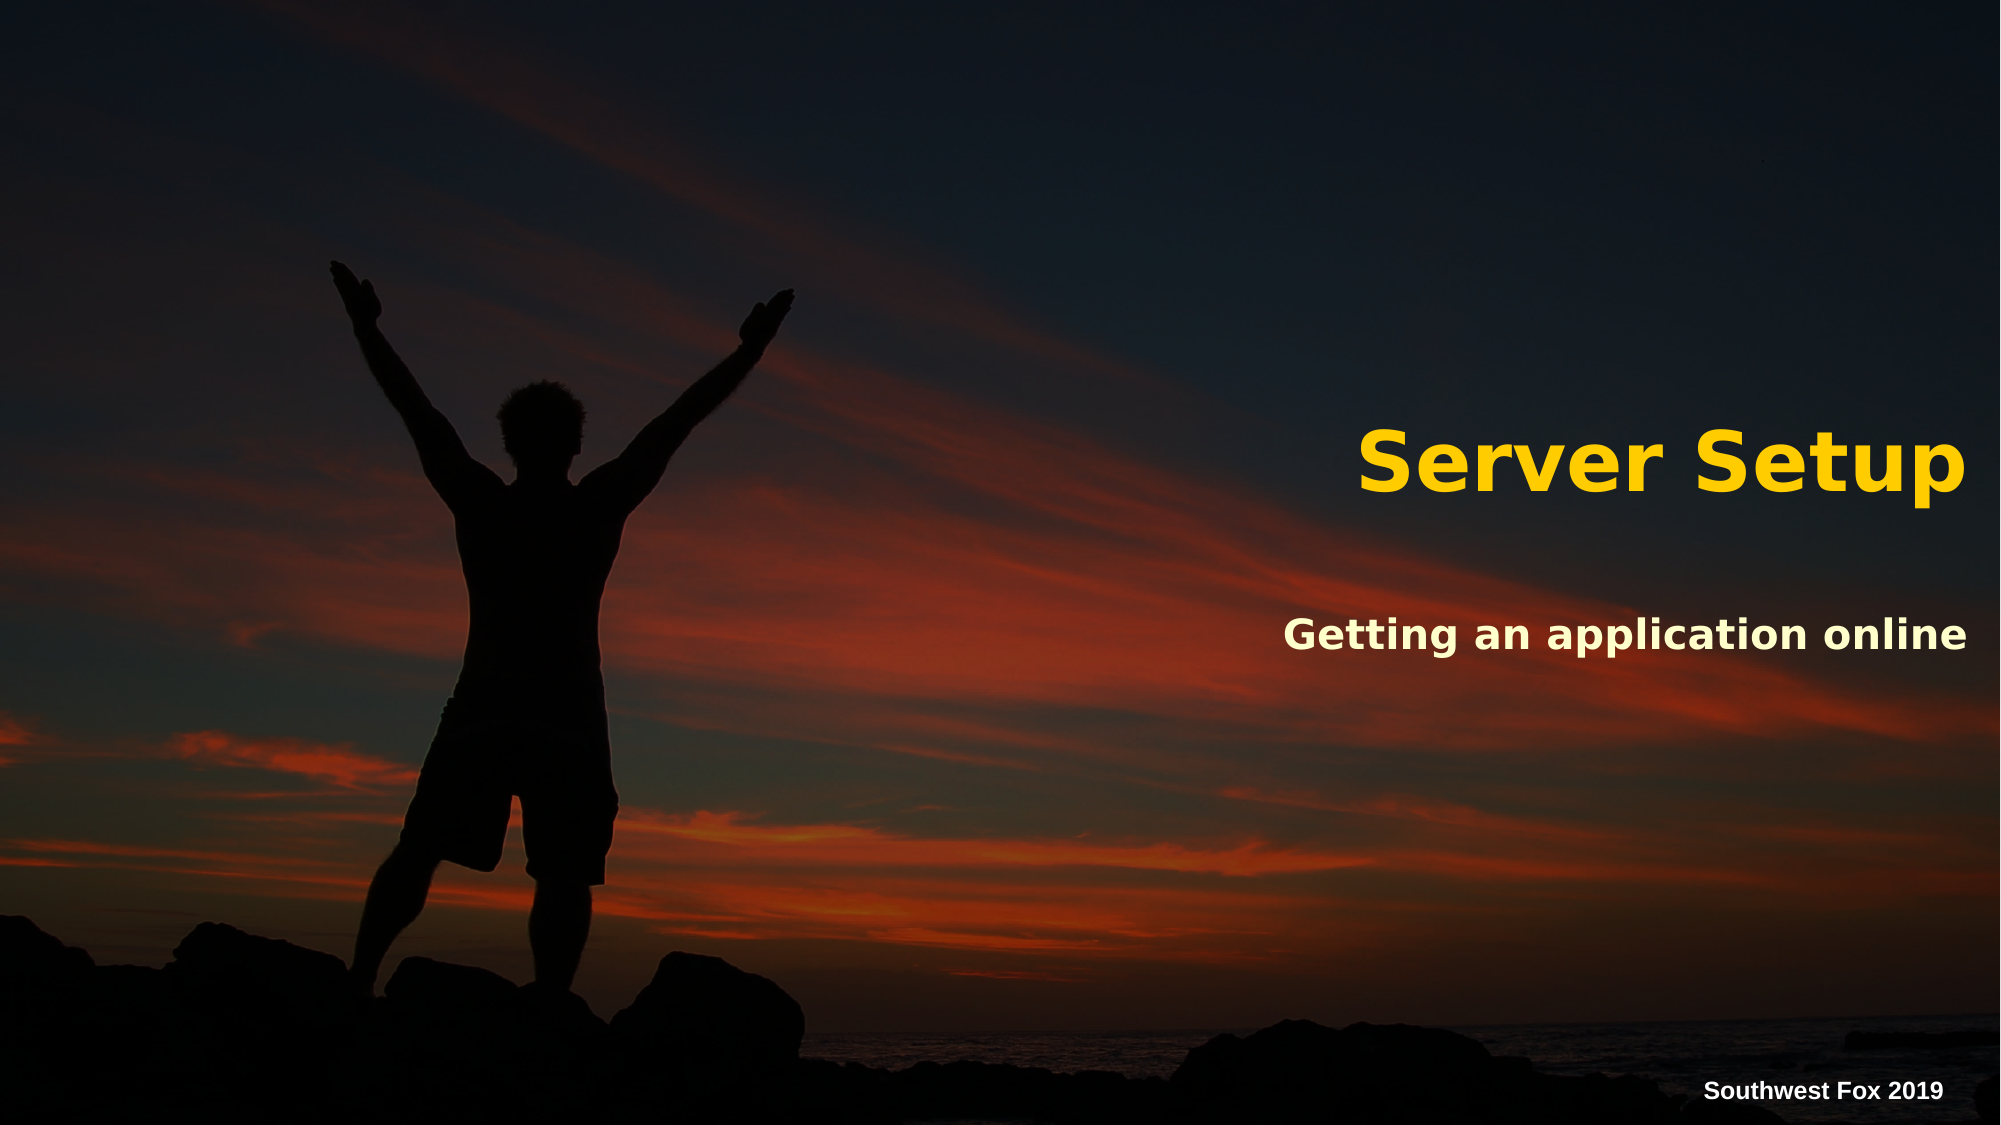

# Server Setup
Getting an application online